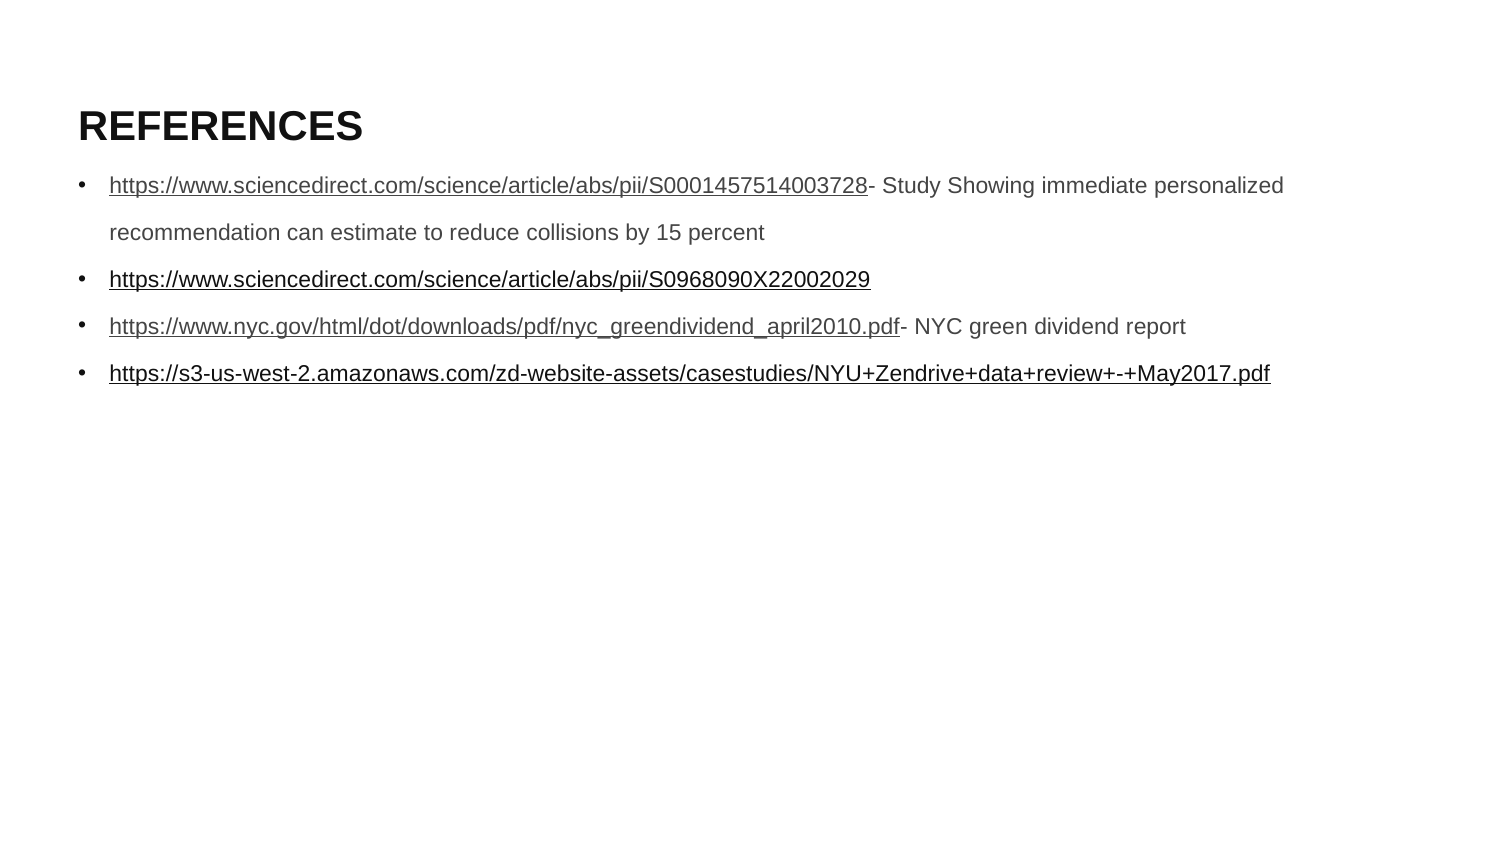

REFERENCES
https://www.sciencedirect.com/science/article/abs/pii/S0001457514003728- Study Showing immediate personalized recommendation can estimate to reduce collisions by 15 percent
https://www.sciencedirect.com/science/article/abs/pii/S0968090X22002029
https://www.nyc.gov/html/dot/downloads/pdf/nyc_greendividend_april2010.pdf- NYC green dividend report
https://s3-us-west-2.amazonaws.com/zd-website-assets/casestudies/NYU+Zendrive+data+review+-+May2017.pdf